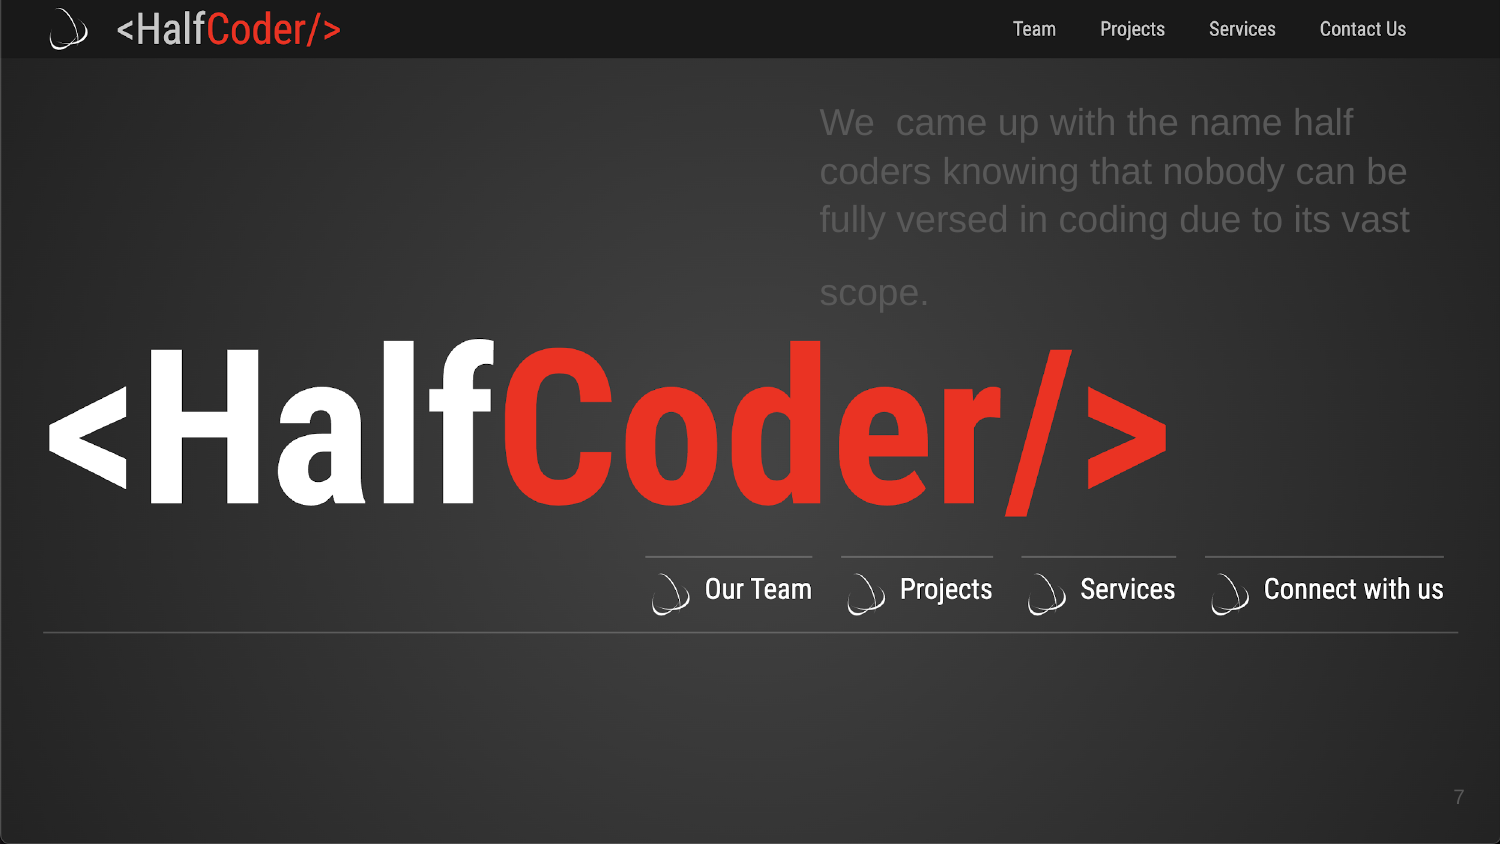

We  came up with the name half coders knowing that nobody can be fully versed in coding due to its vast
scope.
7